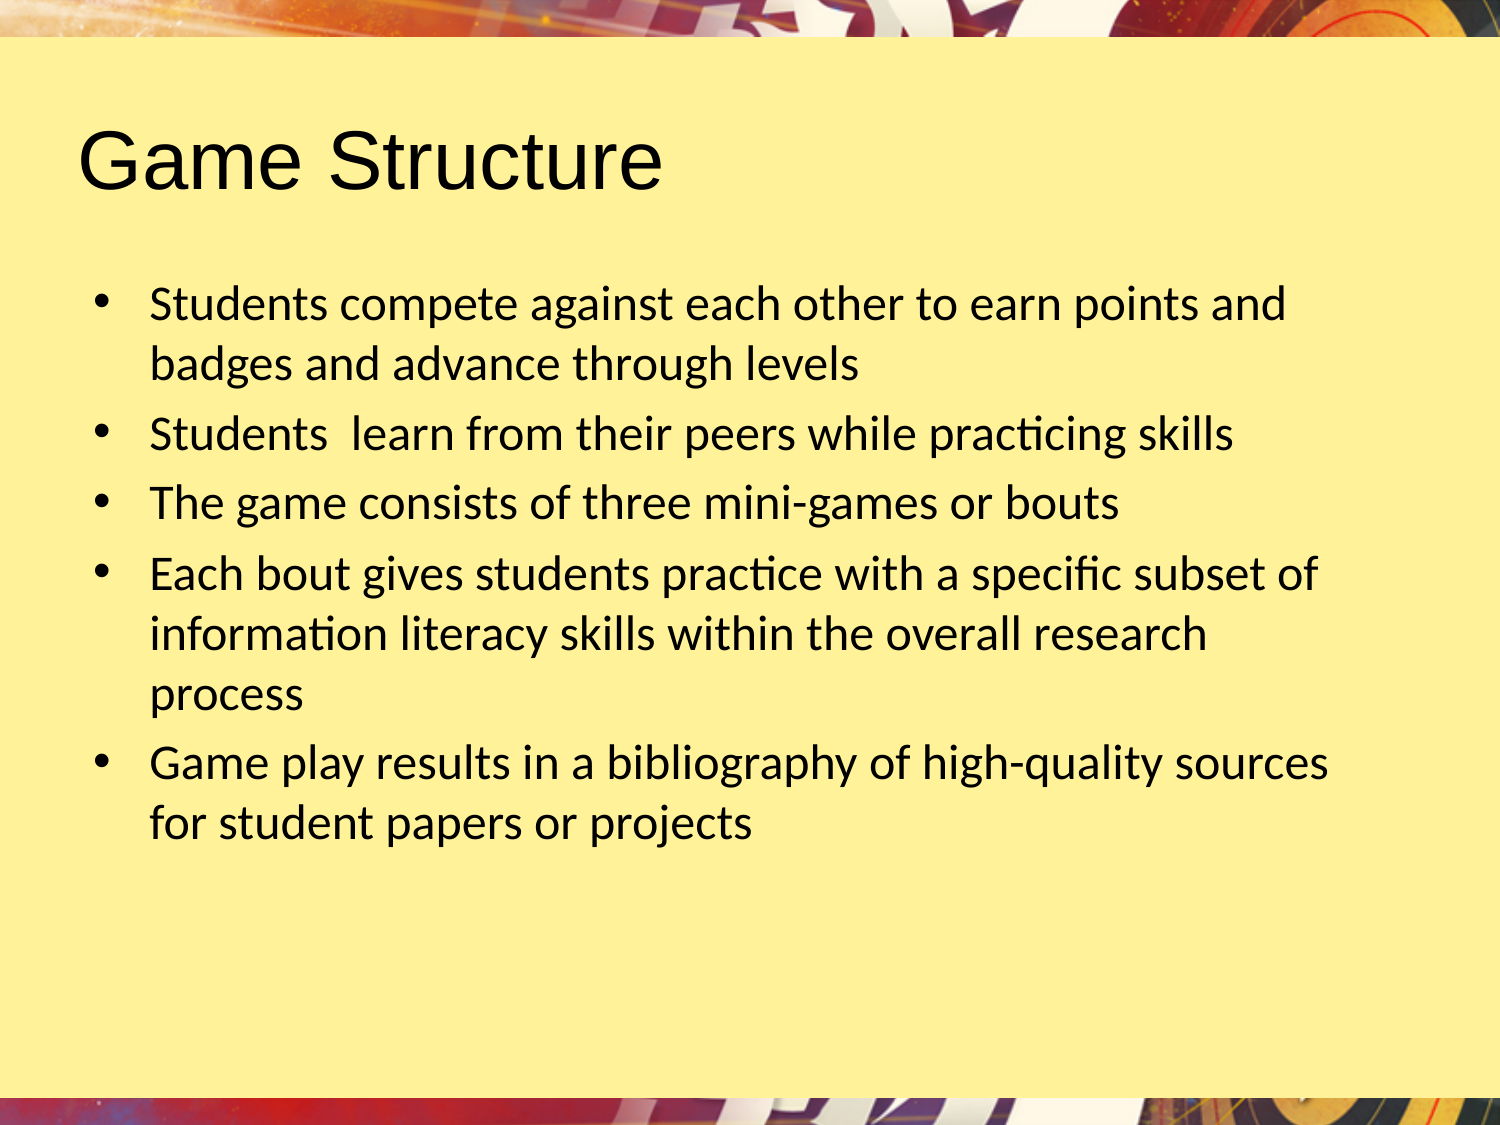

Game Structure
Students compete against each other to earn points and badges and advance through levels
Students  learn from their peers while practicing skills
The game consists of three mini-games or bouts
Each bout gives students practice with a specific subset of information literacy skills within the overall research process
Game play results in a bibliography of high-quality sources for student papers or projects